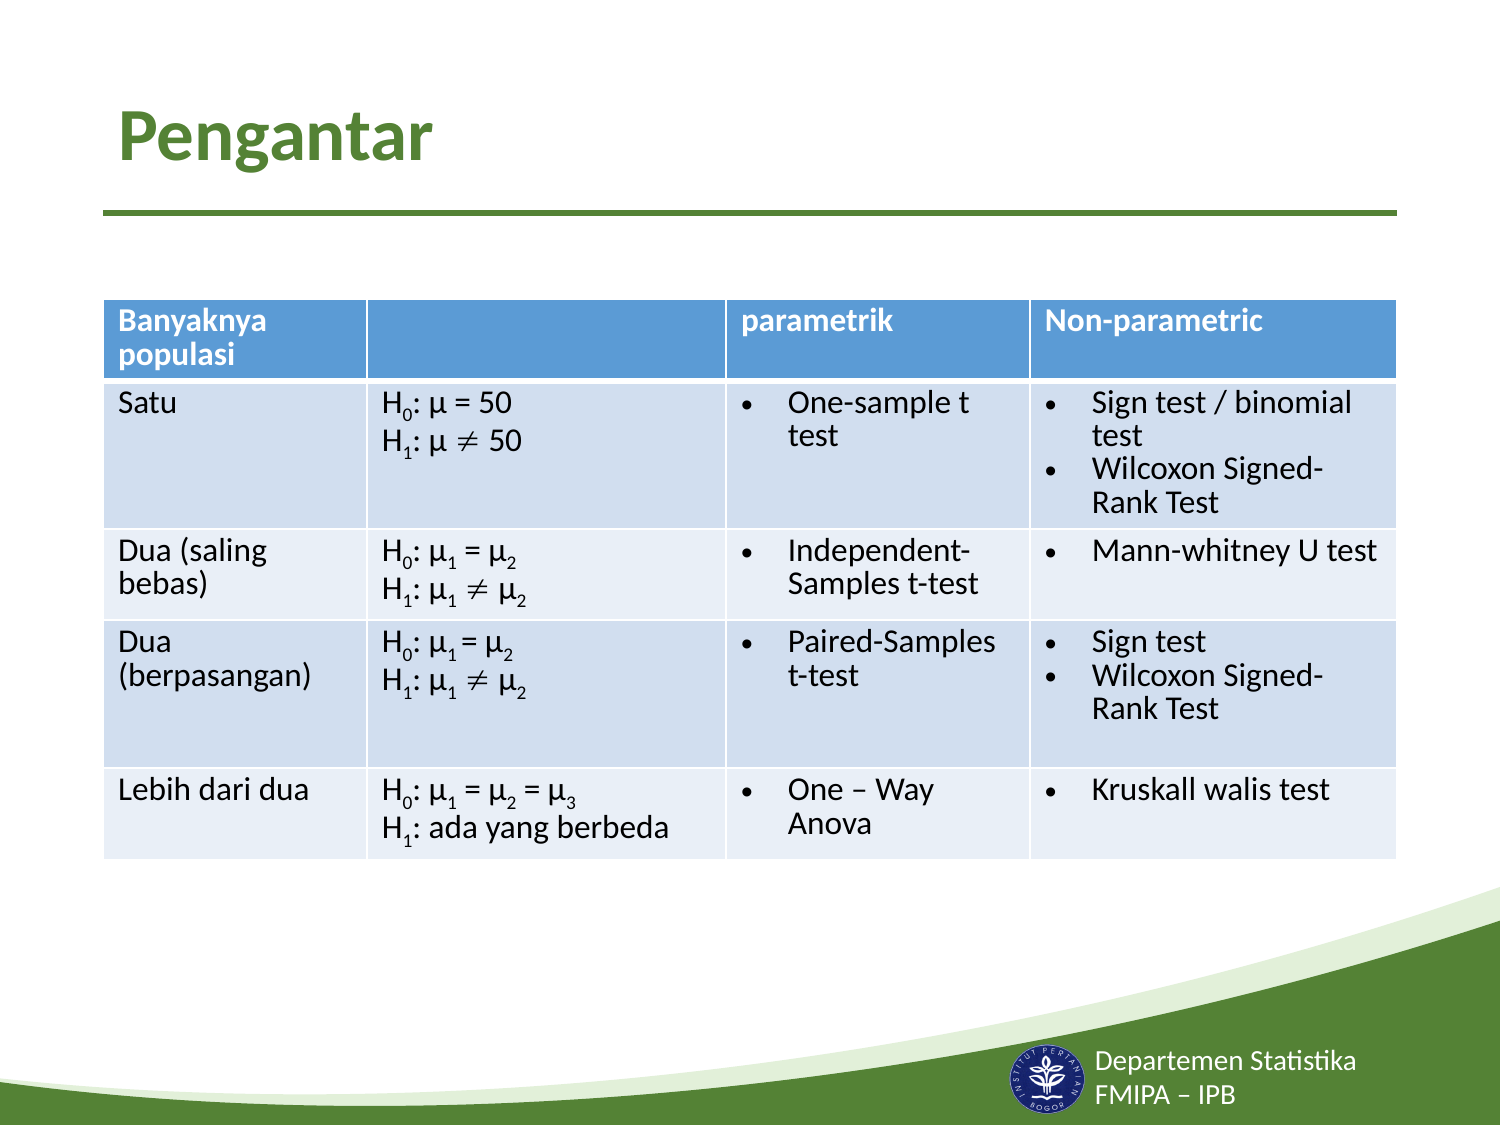

# Pengantar
| Banyaknya populasi |  | parametrik | Non-parametric |
| --- | --- | --- | --- |
| Satu | H0: µ = 50 H1: µ ≠ 50 | One-sample t test | Sign test / binomial test Wilcoxon Signed-Rank Test |
| Dua (saling bebas) | H0: µ1 = µ2 H1: µ1 ≠ µ2 | Independent-Samples t-test | Mann-whitney U test |
| Dua (berpasangan) | H0: µ1 = µ2 H1: µ1 ≠ µ2 | Paired-Samples t-test | Sign test Wilcoxon Signed-Rank Test |
| Lebih dari dua | H0: µ1 = µ2 = µ3 H1: ada yang berbeda | One – Way Anova | Kruskall walis test |